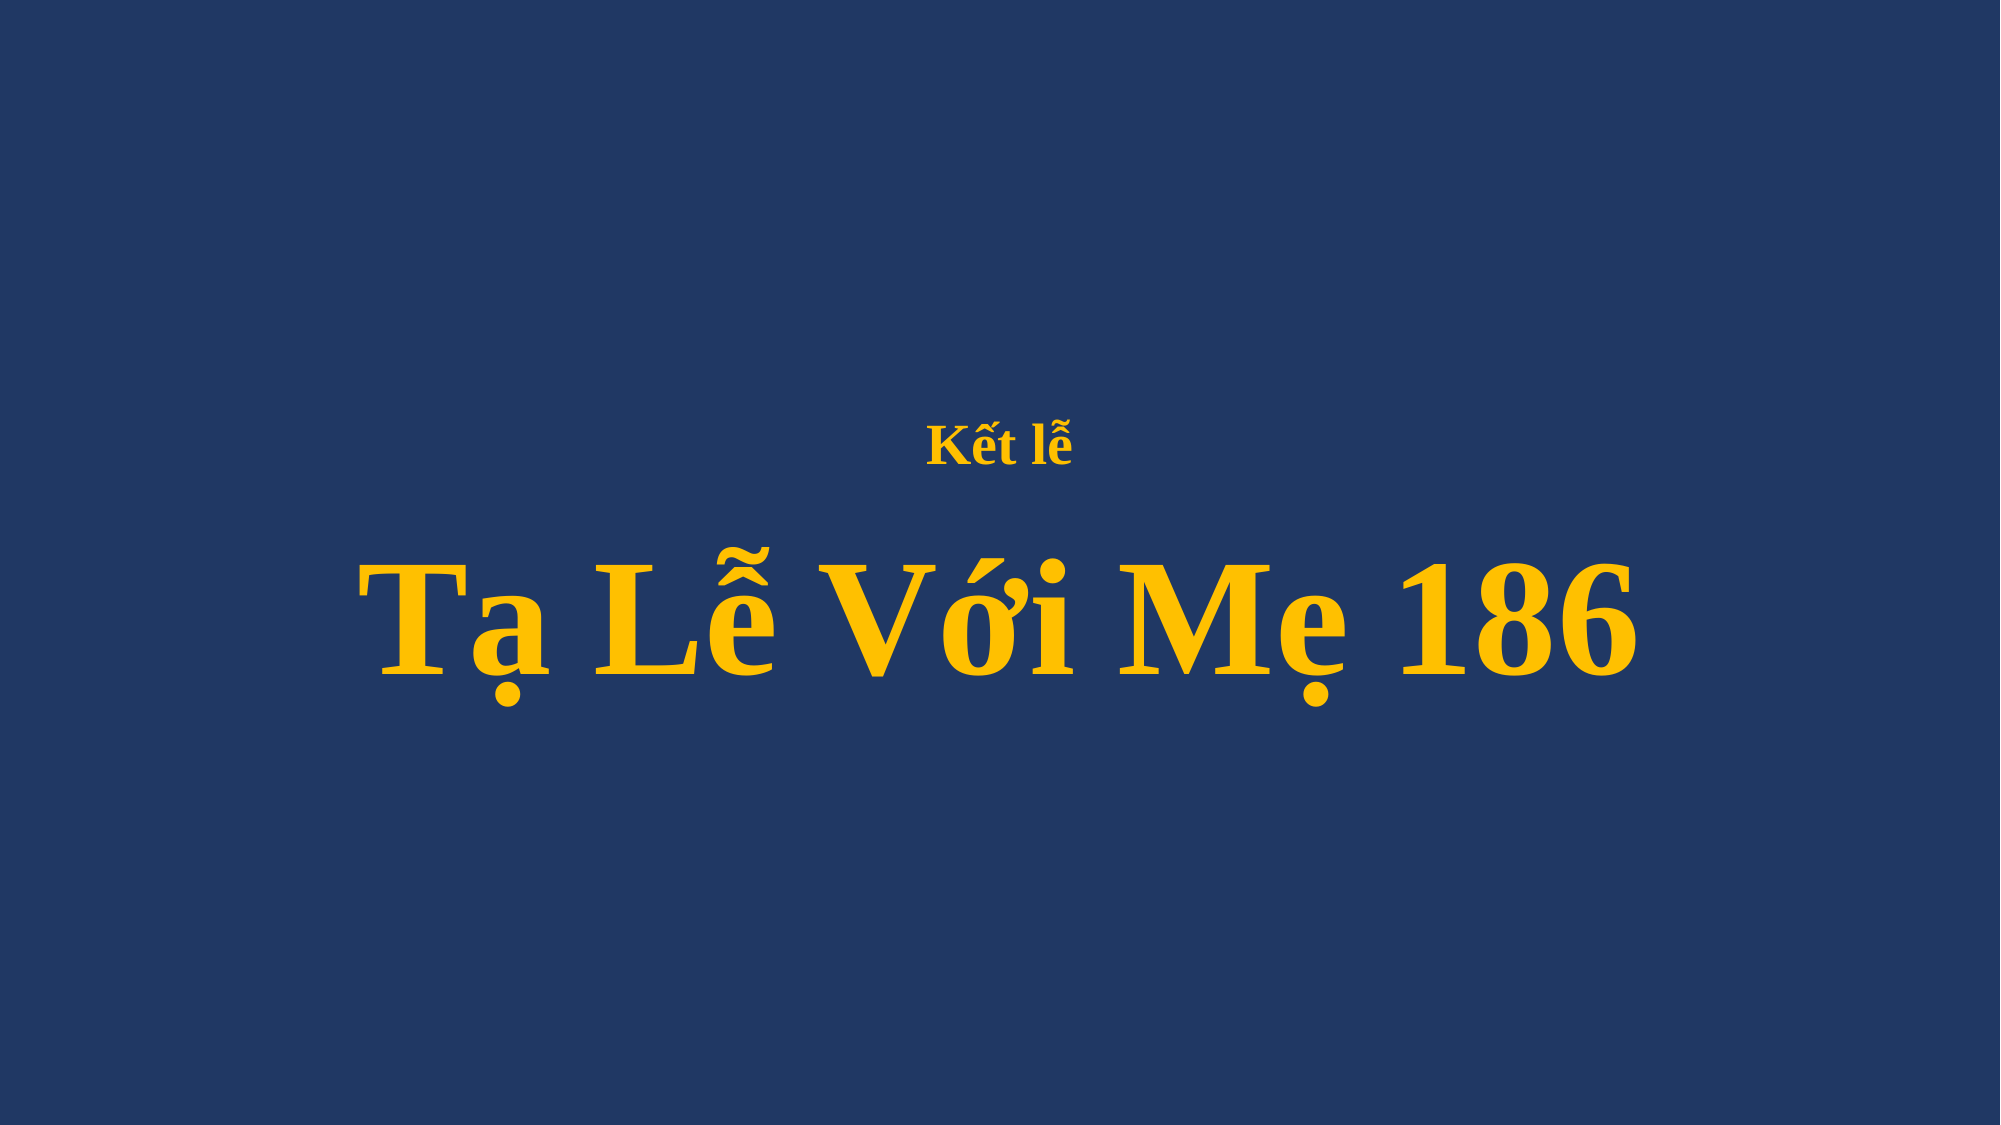

# Kết lễ Tạ Lễ Với Mẹ 186